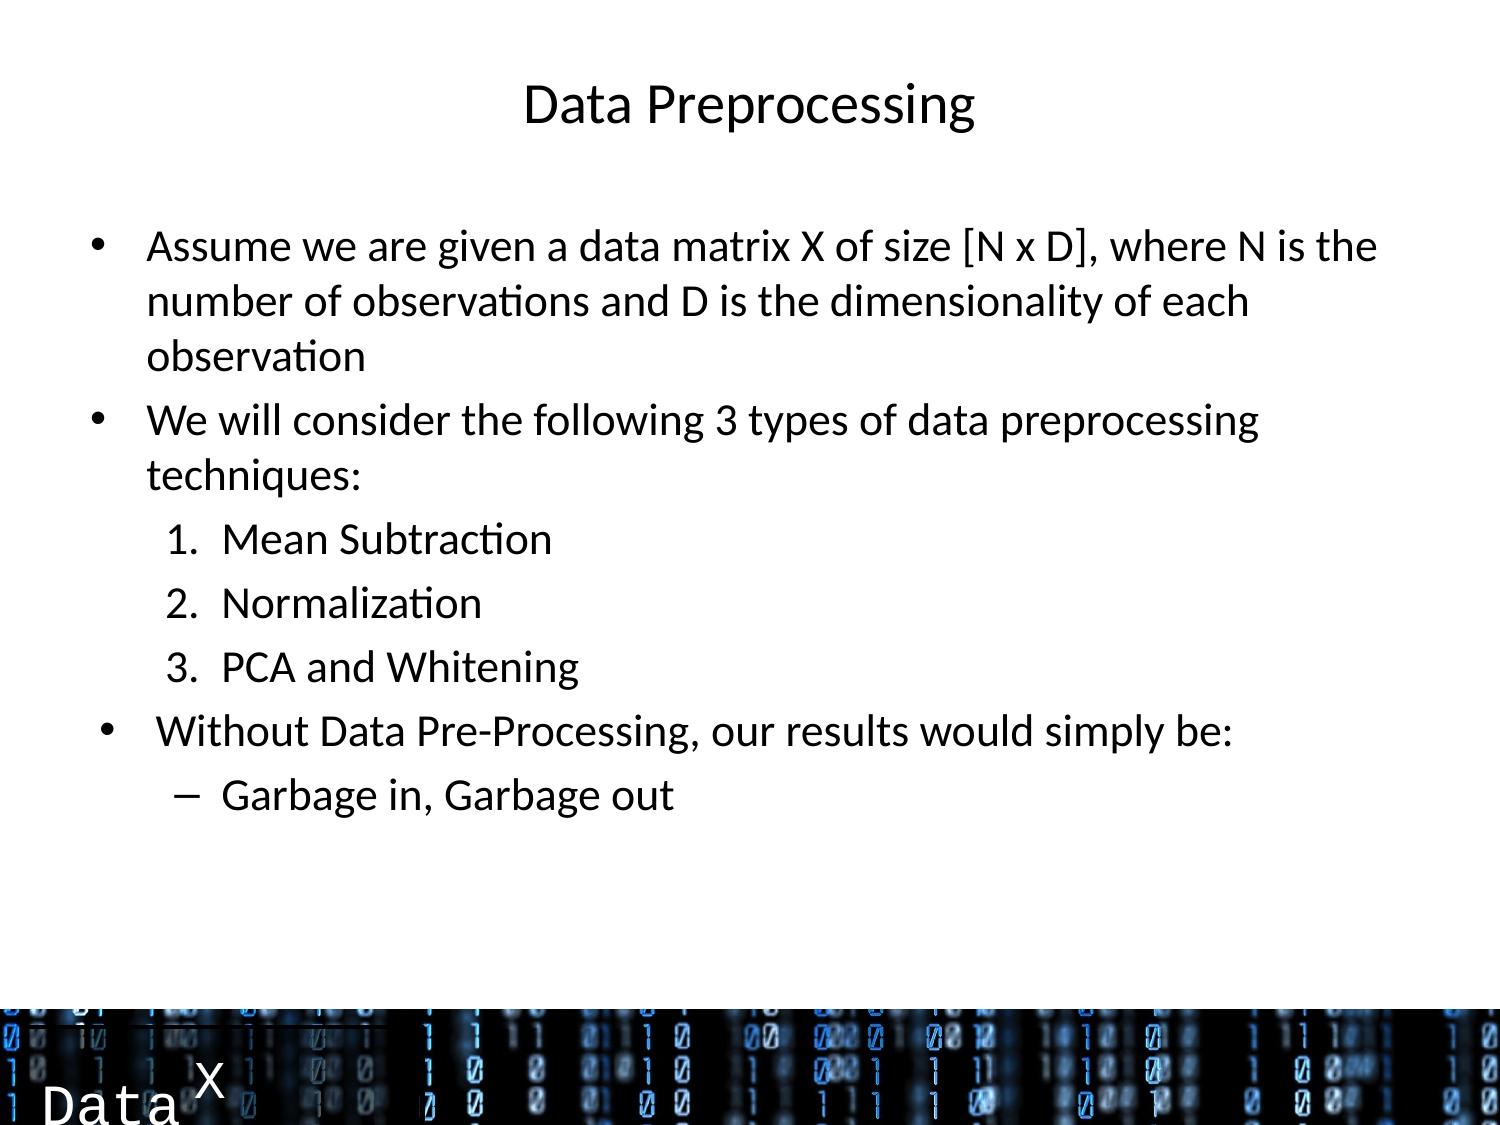

# Data Preprocessing
Assume we are given a data matrix X of size [N x D], where N is the number of observations and D is the dimensionality of each observation
We will consider the following 3 types of data preprocessing techniques:
Mean Subtraction
Normalization
PCA and Whitening
Without Data Pre-Processing, our results would simply be:
Garbage in, Garbage out